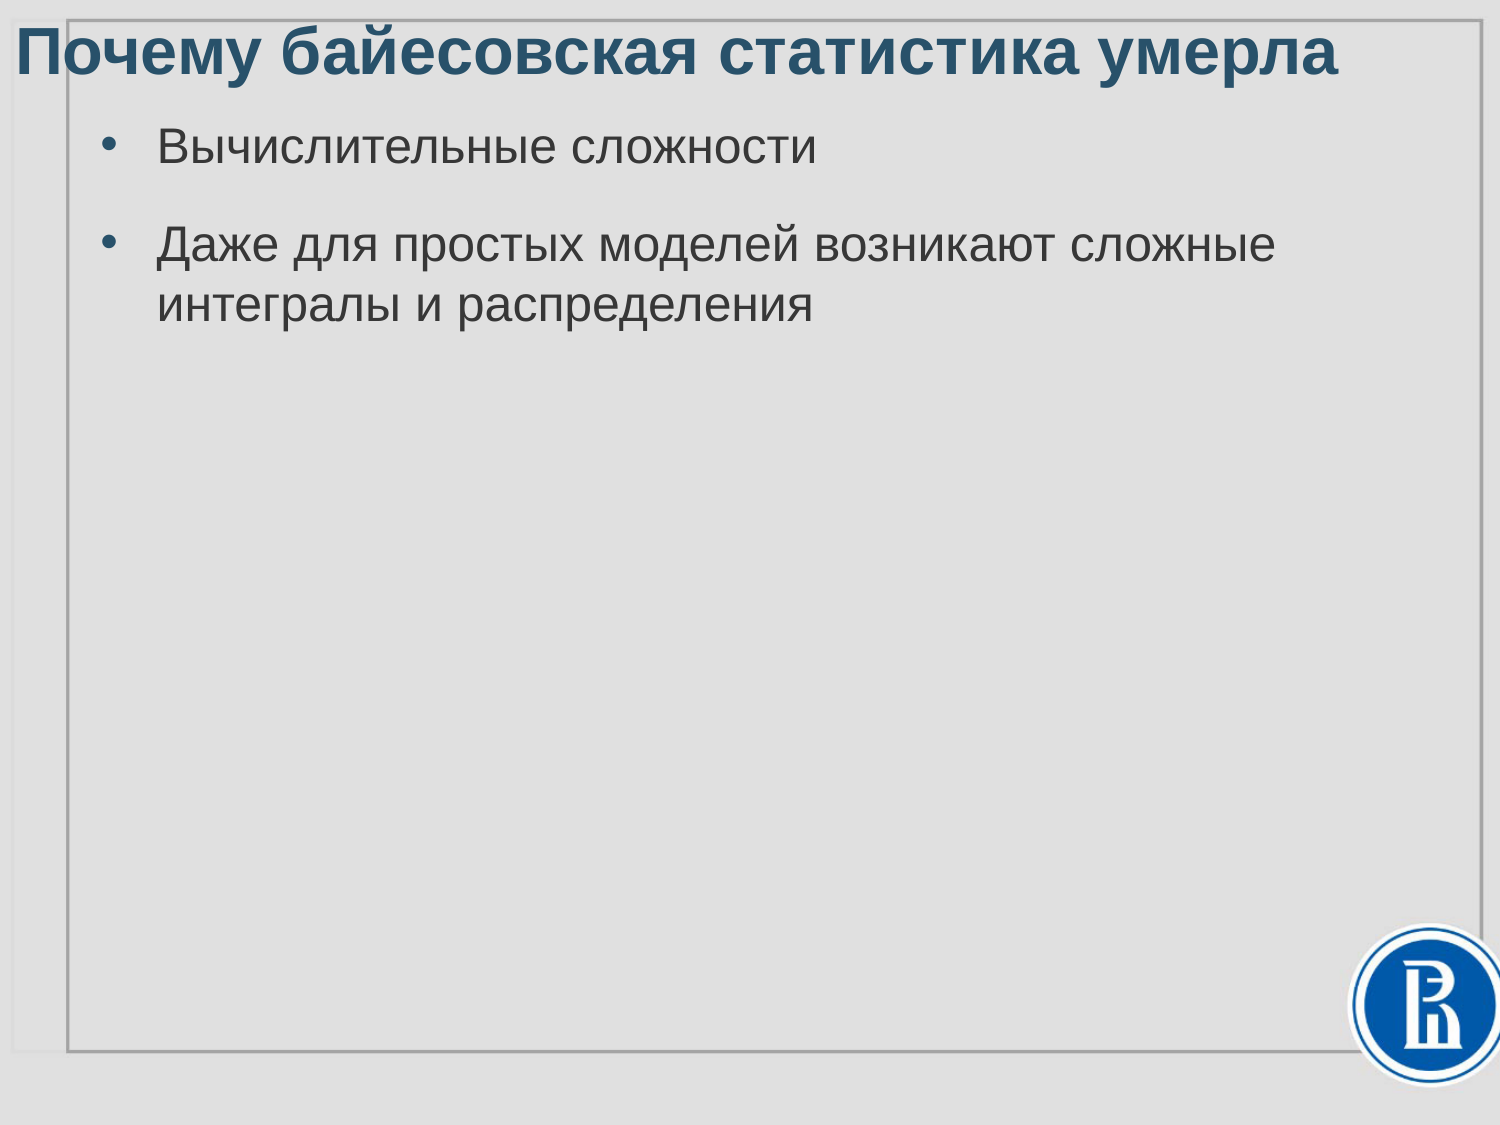

Почему байесовская статистика умерла
Вычислительные сложности
Даже для простых моделей возникают сложные интегралы и распределения